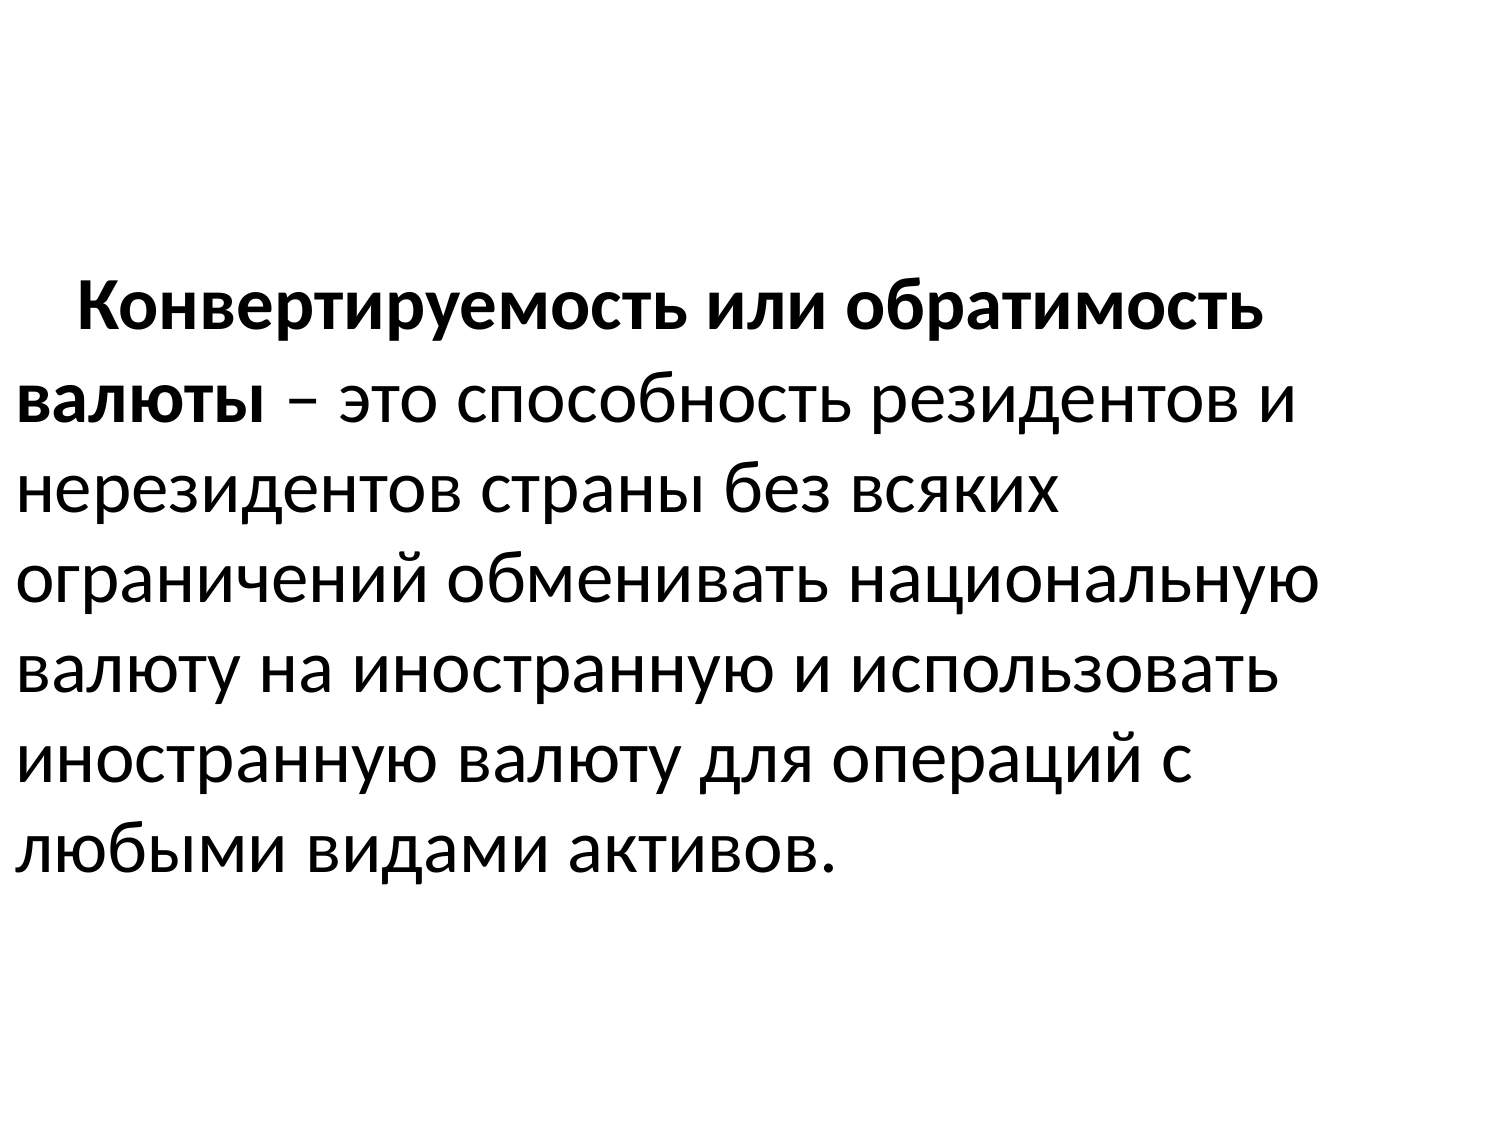

# Конвертируемость или обратимость валюты – это способность резидентов и нерезидентов страны без всяких ограничений обменивать национальную валюту на иностранную и использовать иностранную валюту для операций с любыми видами активов.